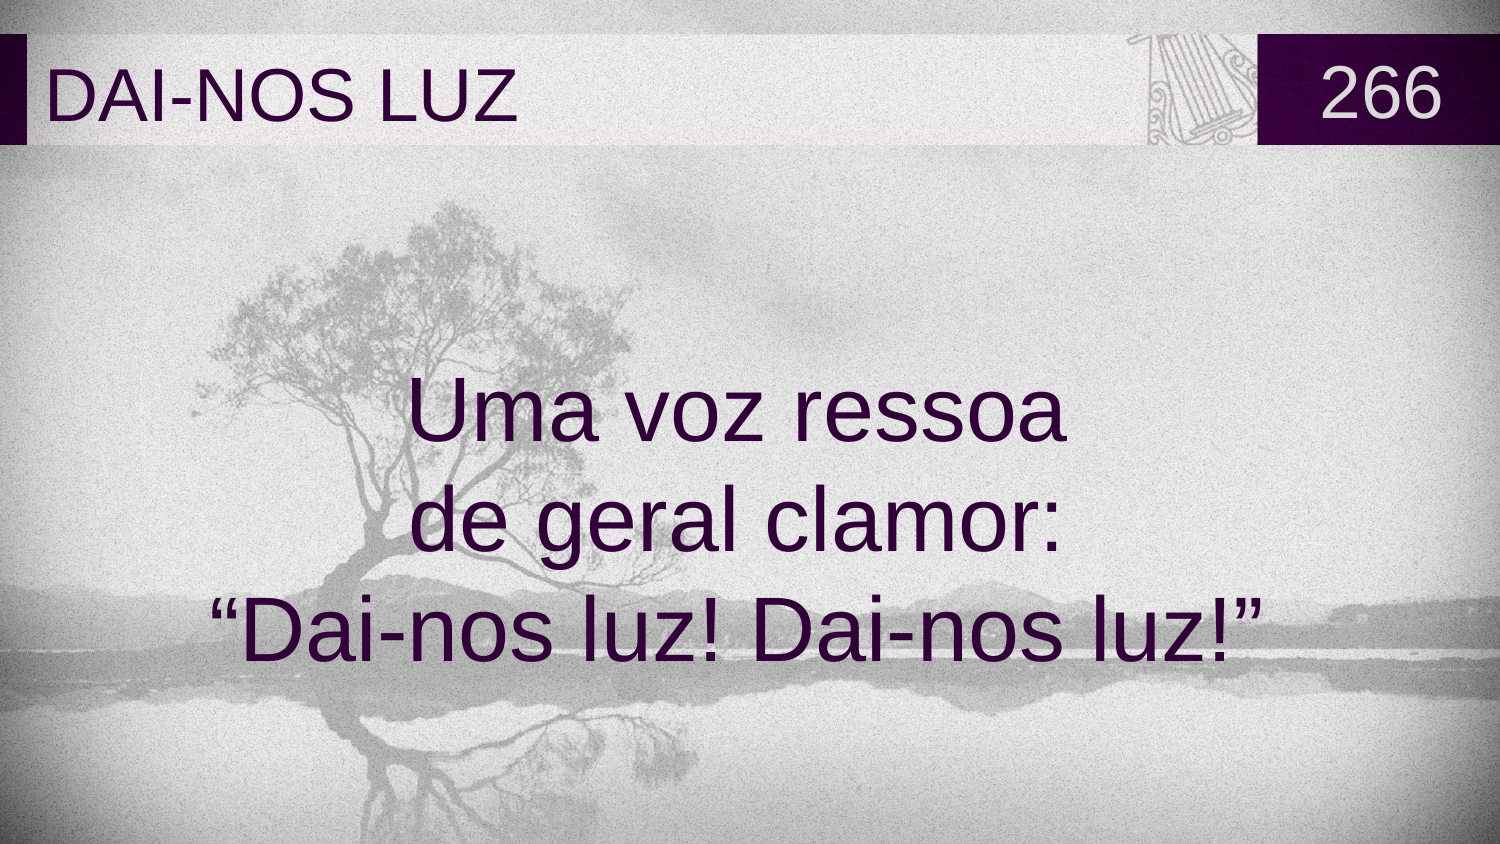

# DAI-NOS LUZ
266
Uma voz ressoa
de geral clamor:
“Dai-nos luz! Dai-nos luz!”